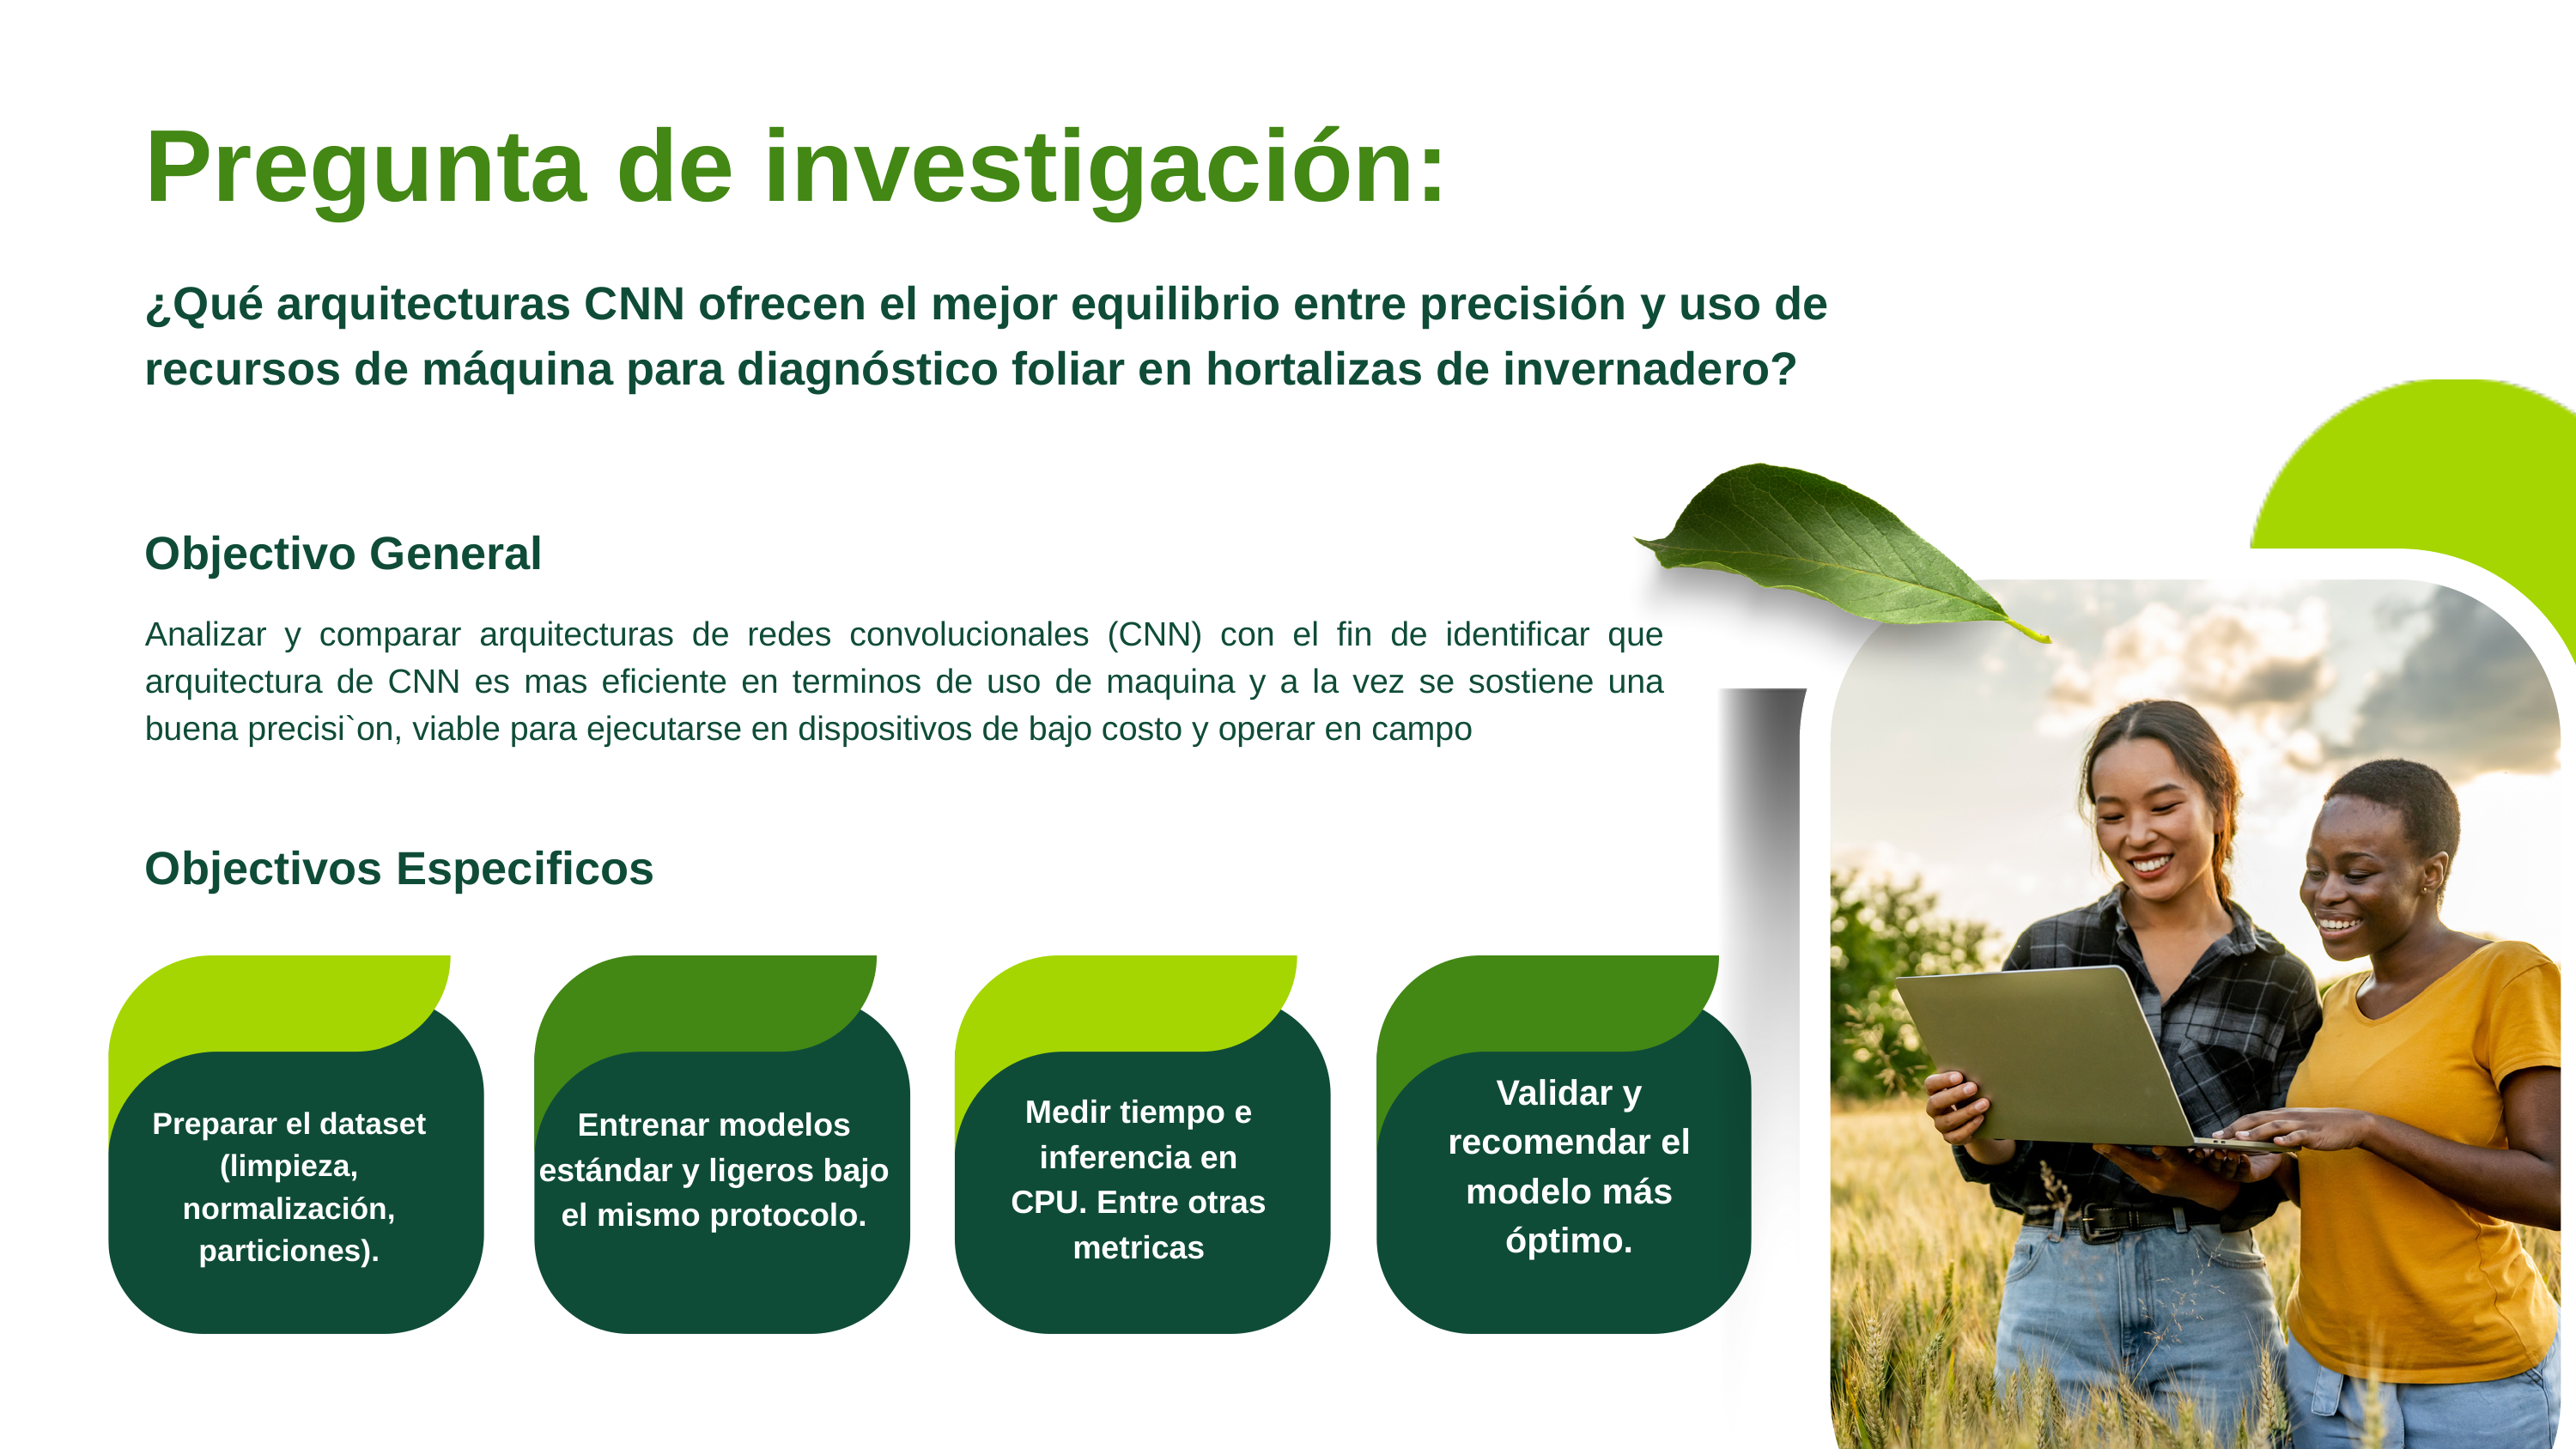

Pregunta de investigación:

¿Qué arquitecturas CNN ofrecen el mejor equilibrio entre precisión y uso de recursos de máquina para diagnóstico foliar en hortalizas de invernadero?

Objectivo General

Analizar y comparar arquitecturas de redes convolucionales (CNN) con el fin de identificar que arquitectura de CNN es mas eficiente en terminos de uso de maquina y a la vez se sostiene una buena precisi`on, viable para ejecutarse en dispositivos de bajo costo y operar en campo
Objectivos Especificos

Validar y recomendar el modelo más óptimo.

Medir tiempo e inferencia en CPU. Entre otras metricas
Preparar el dataset (limpieza, normalización, particiones).

Entrenar modelos estándar y ligeros bajo el mismo protocolo.